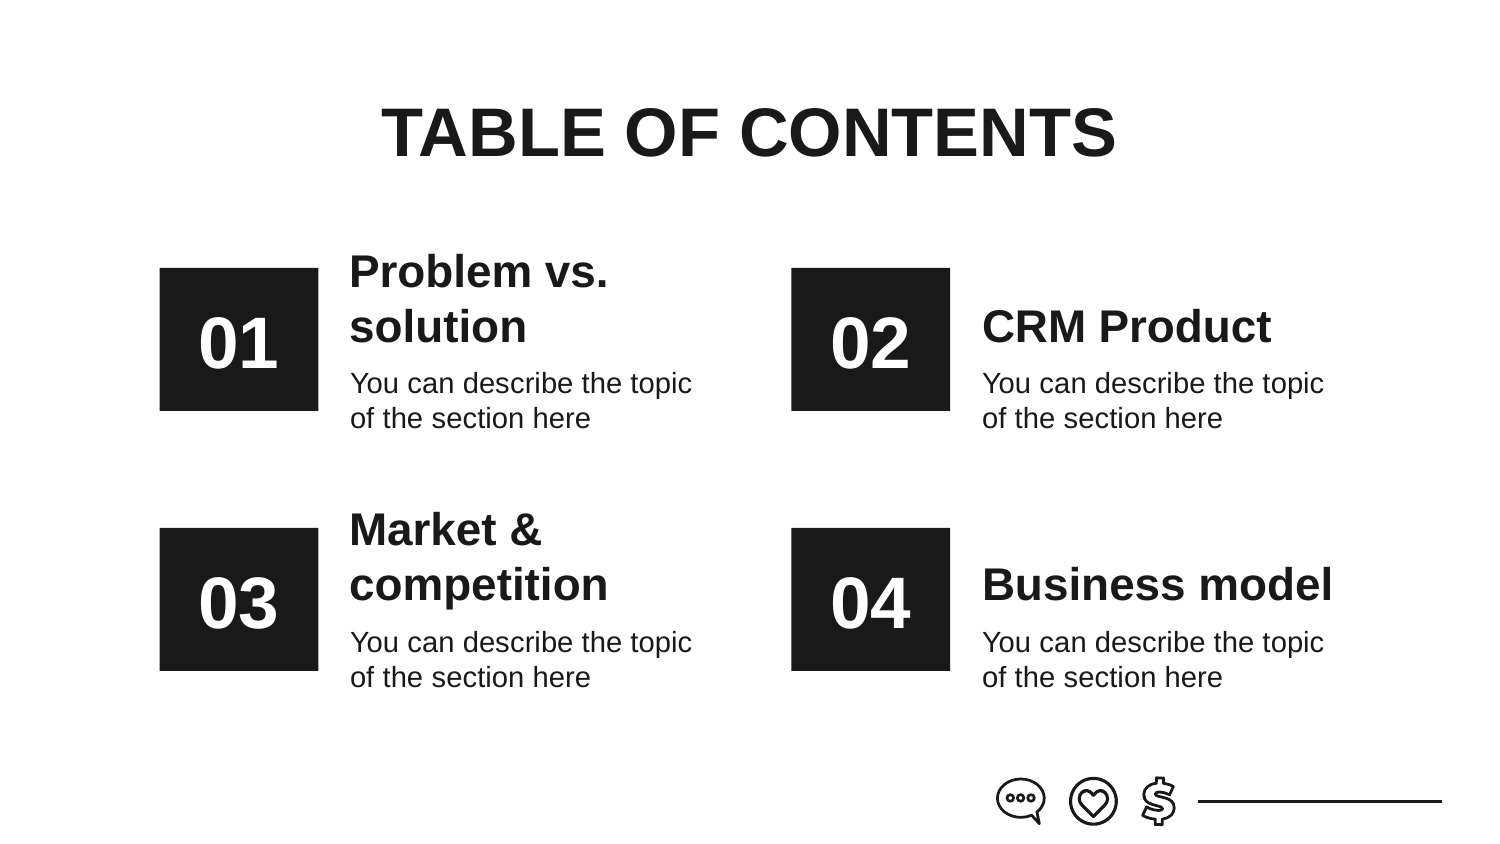

TABLE OF CONTENTS
Problem vs. solution
CRM Product
02
# 01
You can describe the topic of the section here
You can describe the topic of the section here
Market & competition
Business model
03
04
You can describe the topic of the section here
You can describe the topic of the section here